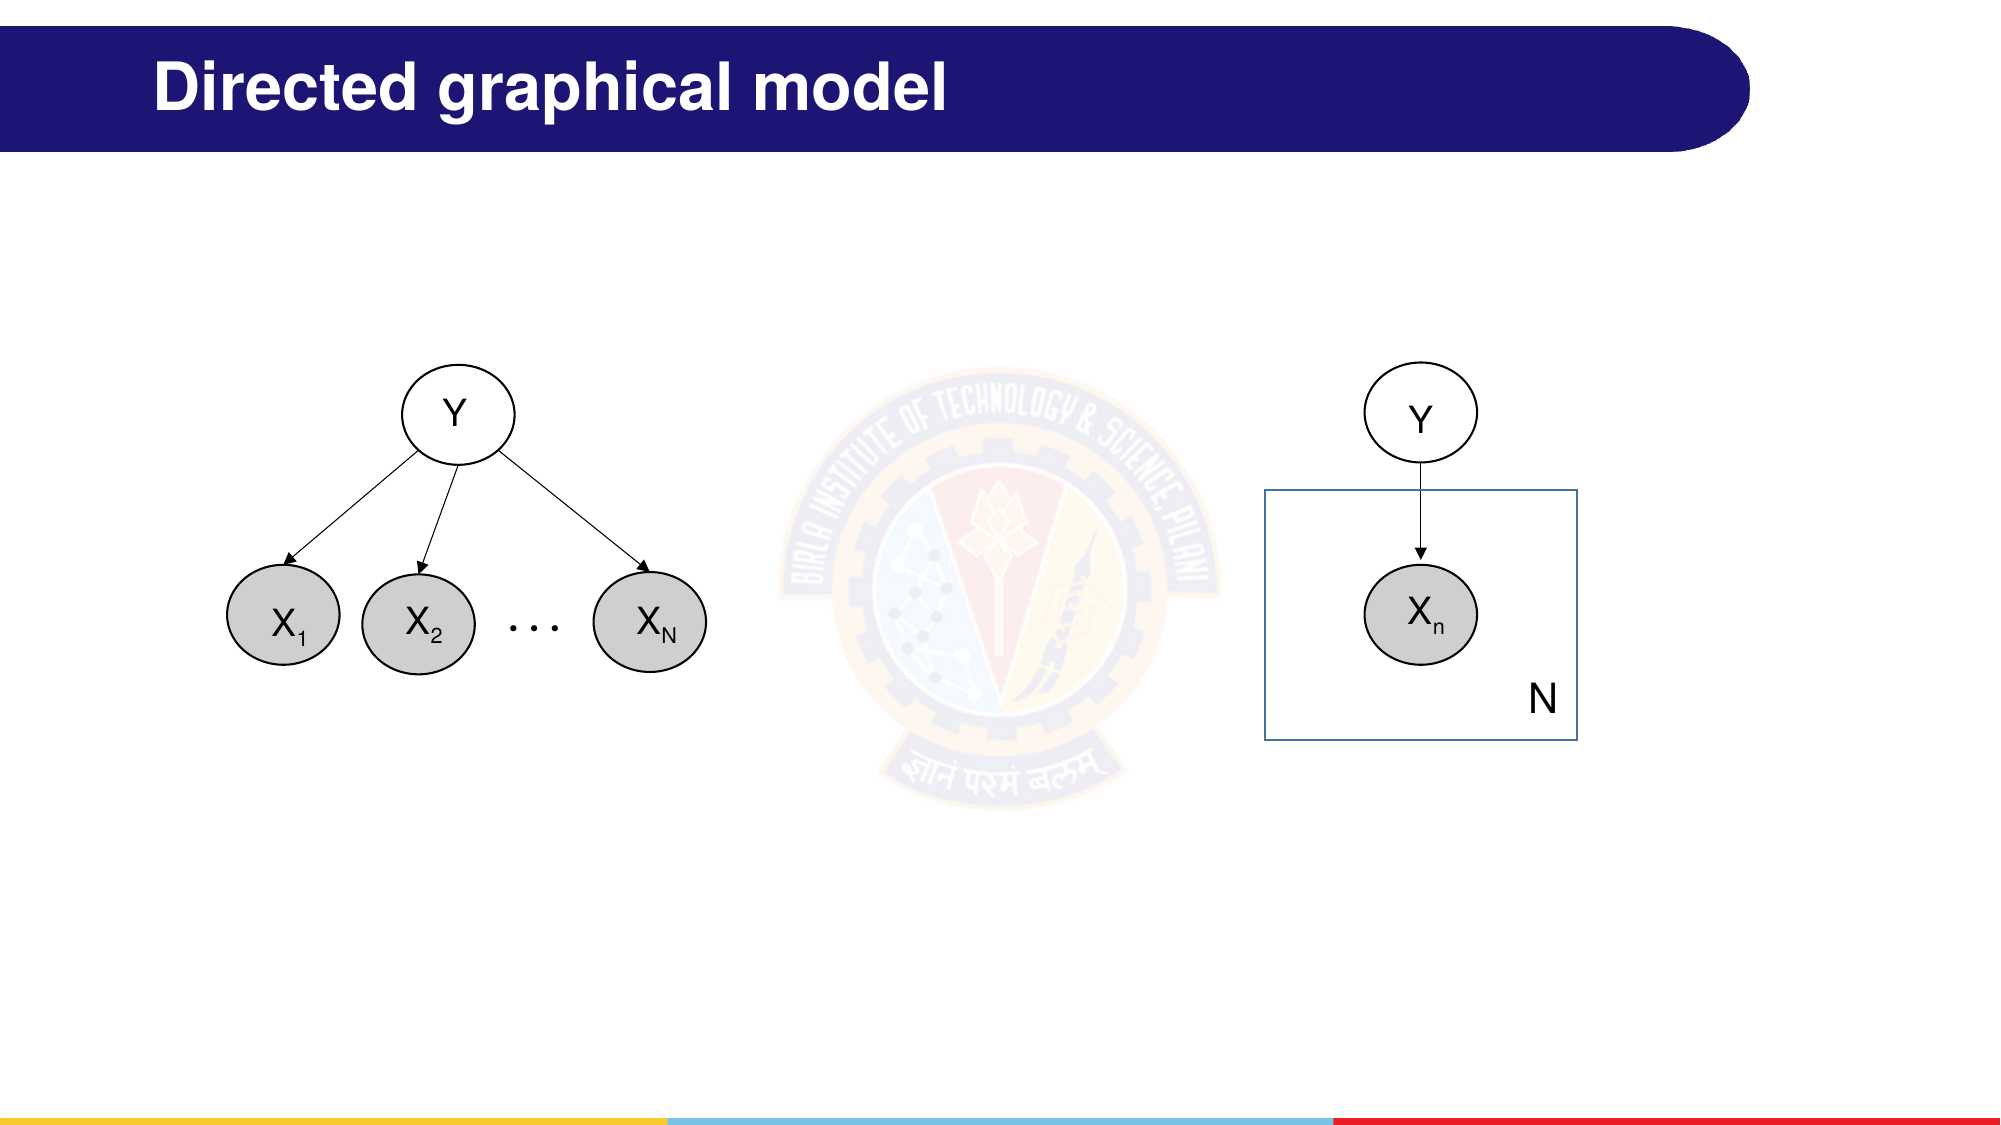

# Directed graphical model

Y
Y

Xn
. . .
X2
XN
X1
N